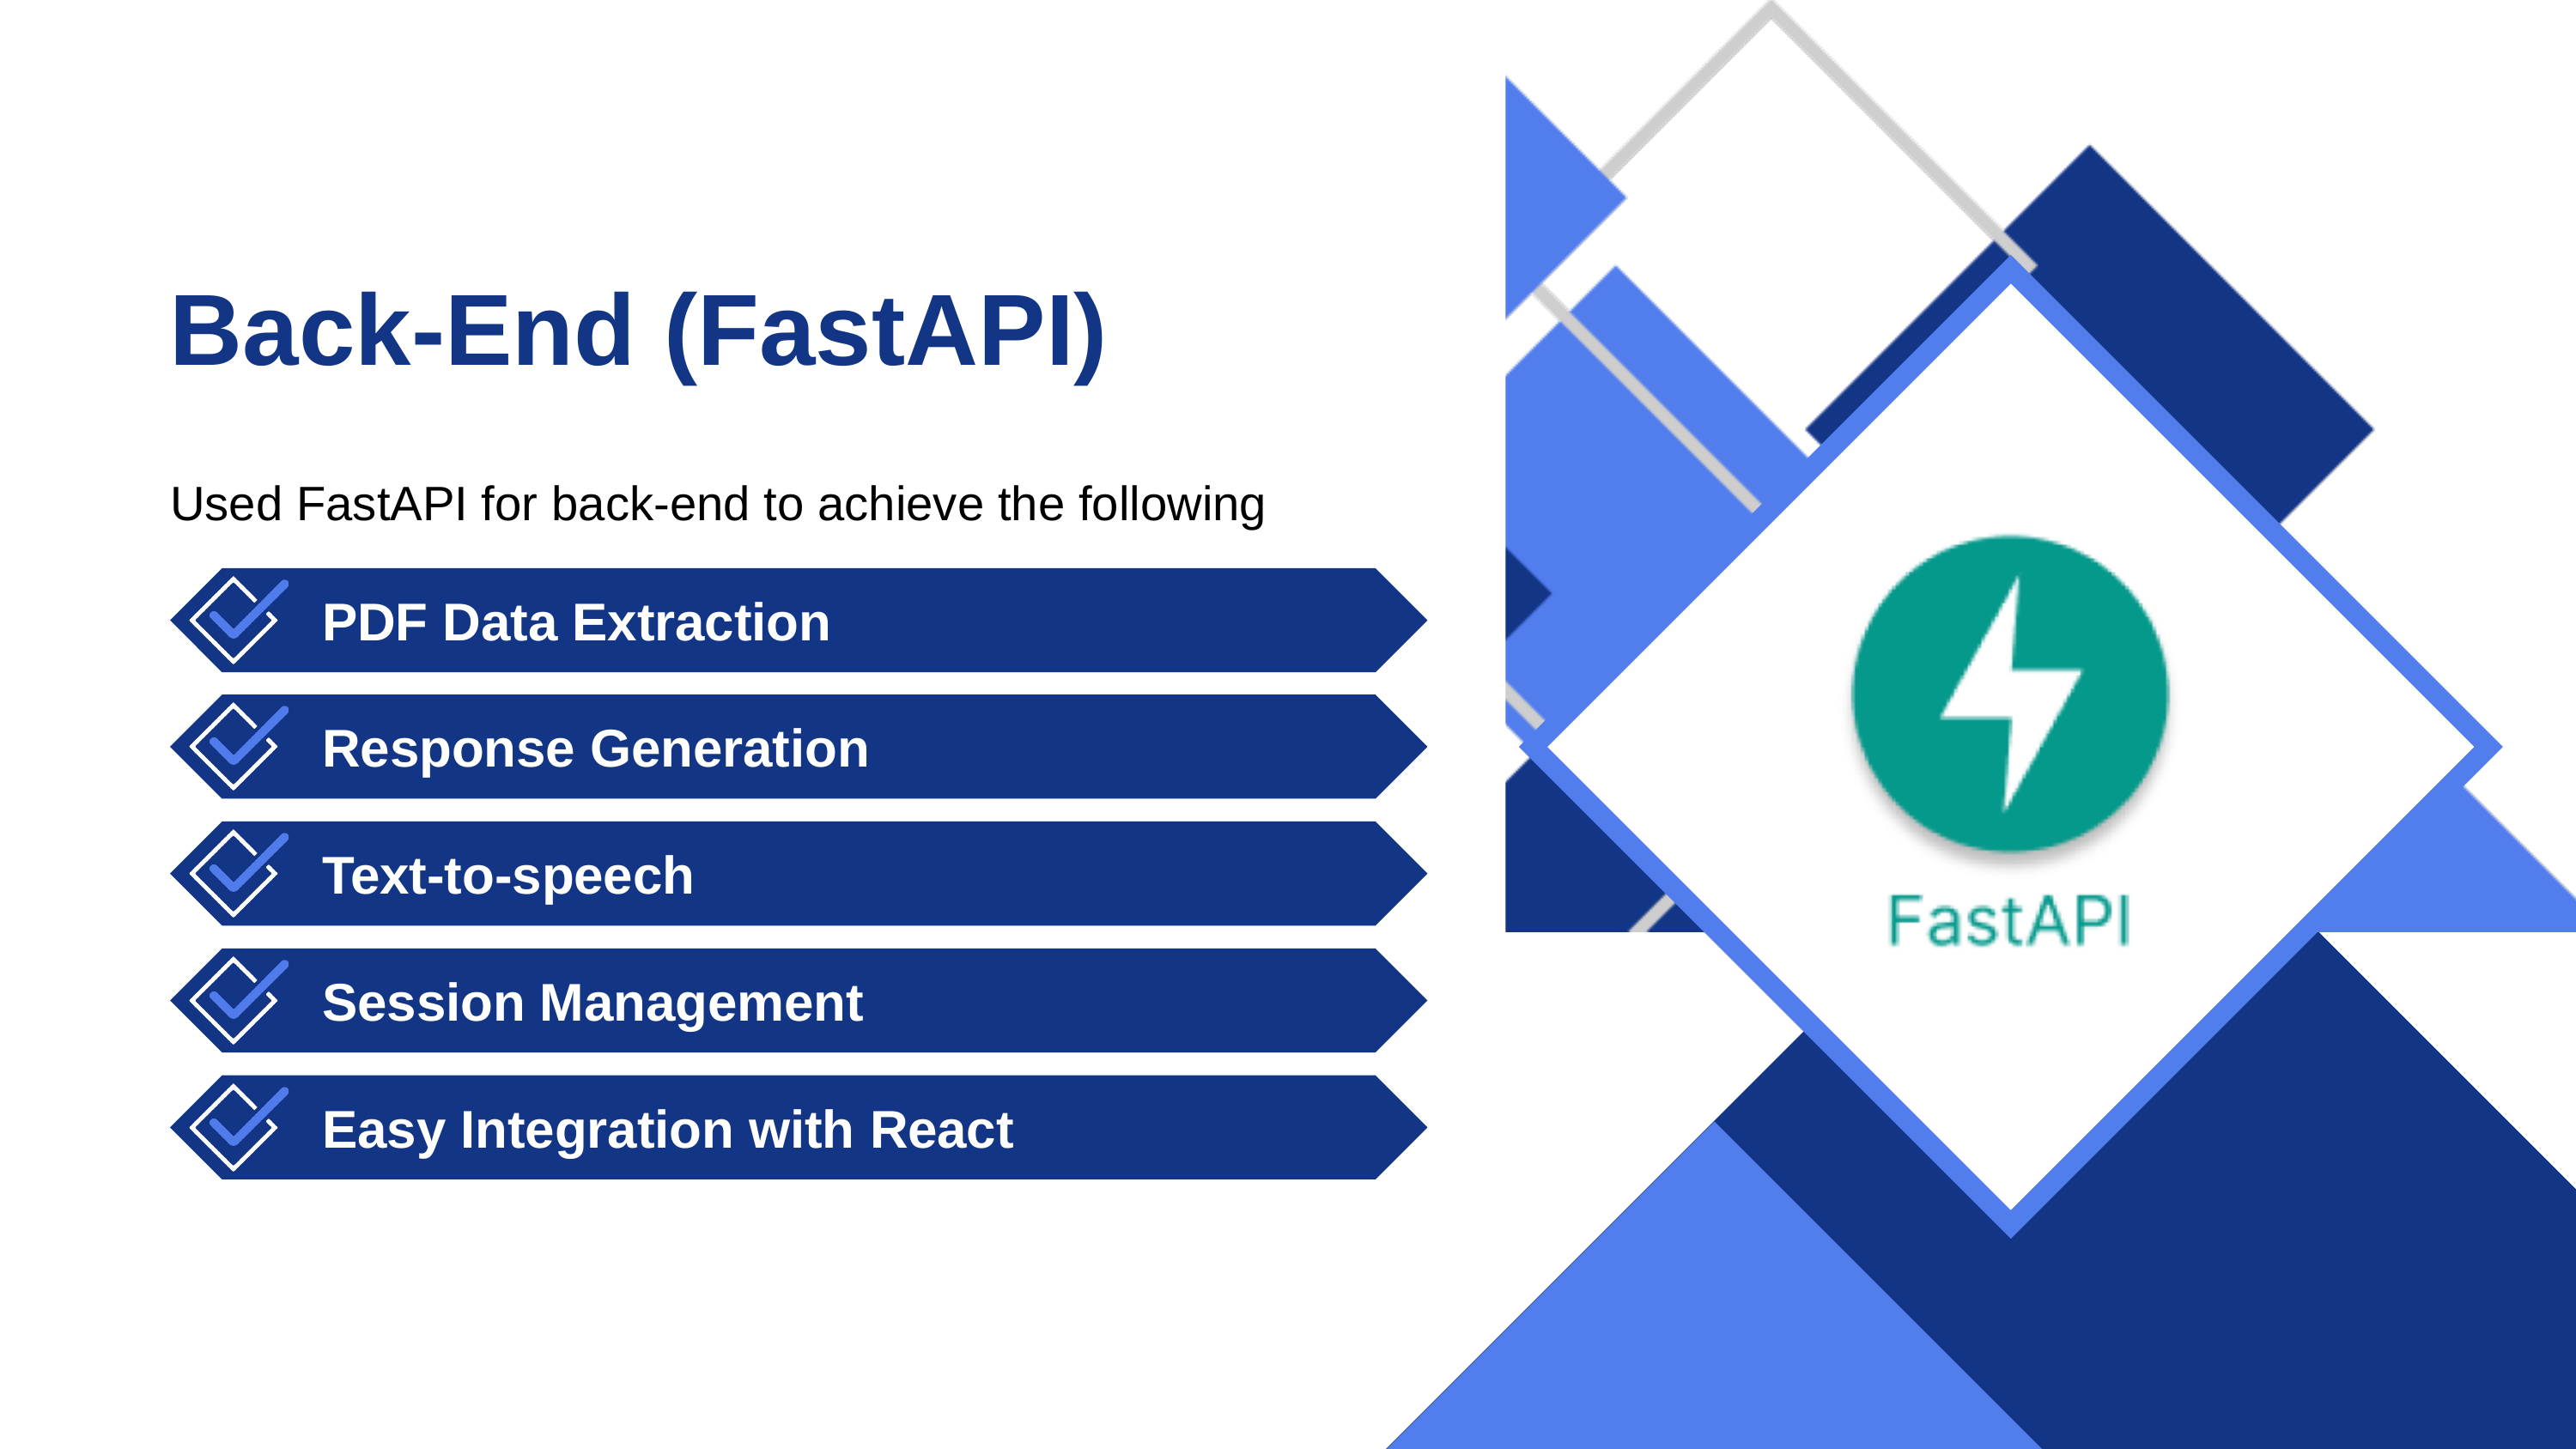

Back-End (FastAPI)

Used FastAPI for back-end to achieve the following

PDF Data Extraction

Response Generation

Text-to-speech

Session Management

Easy Integration with React